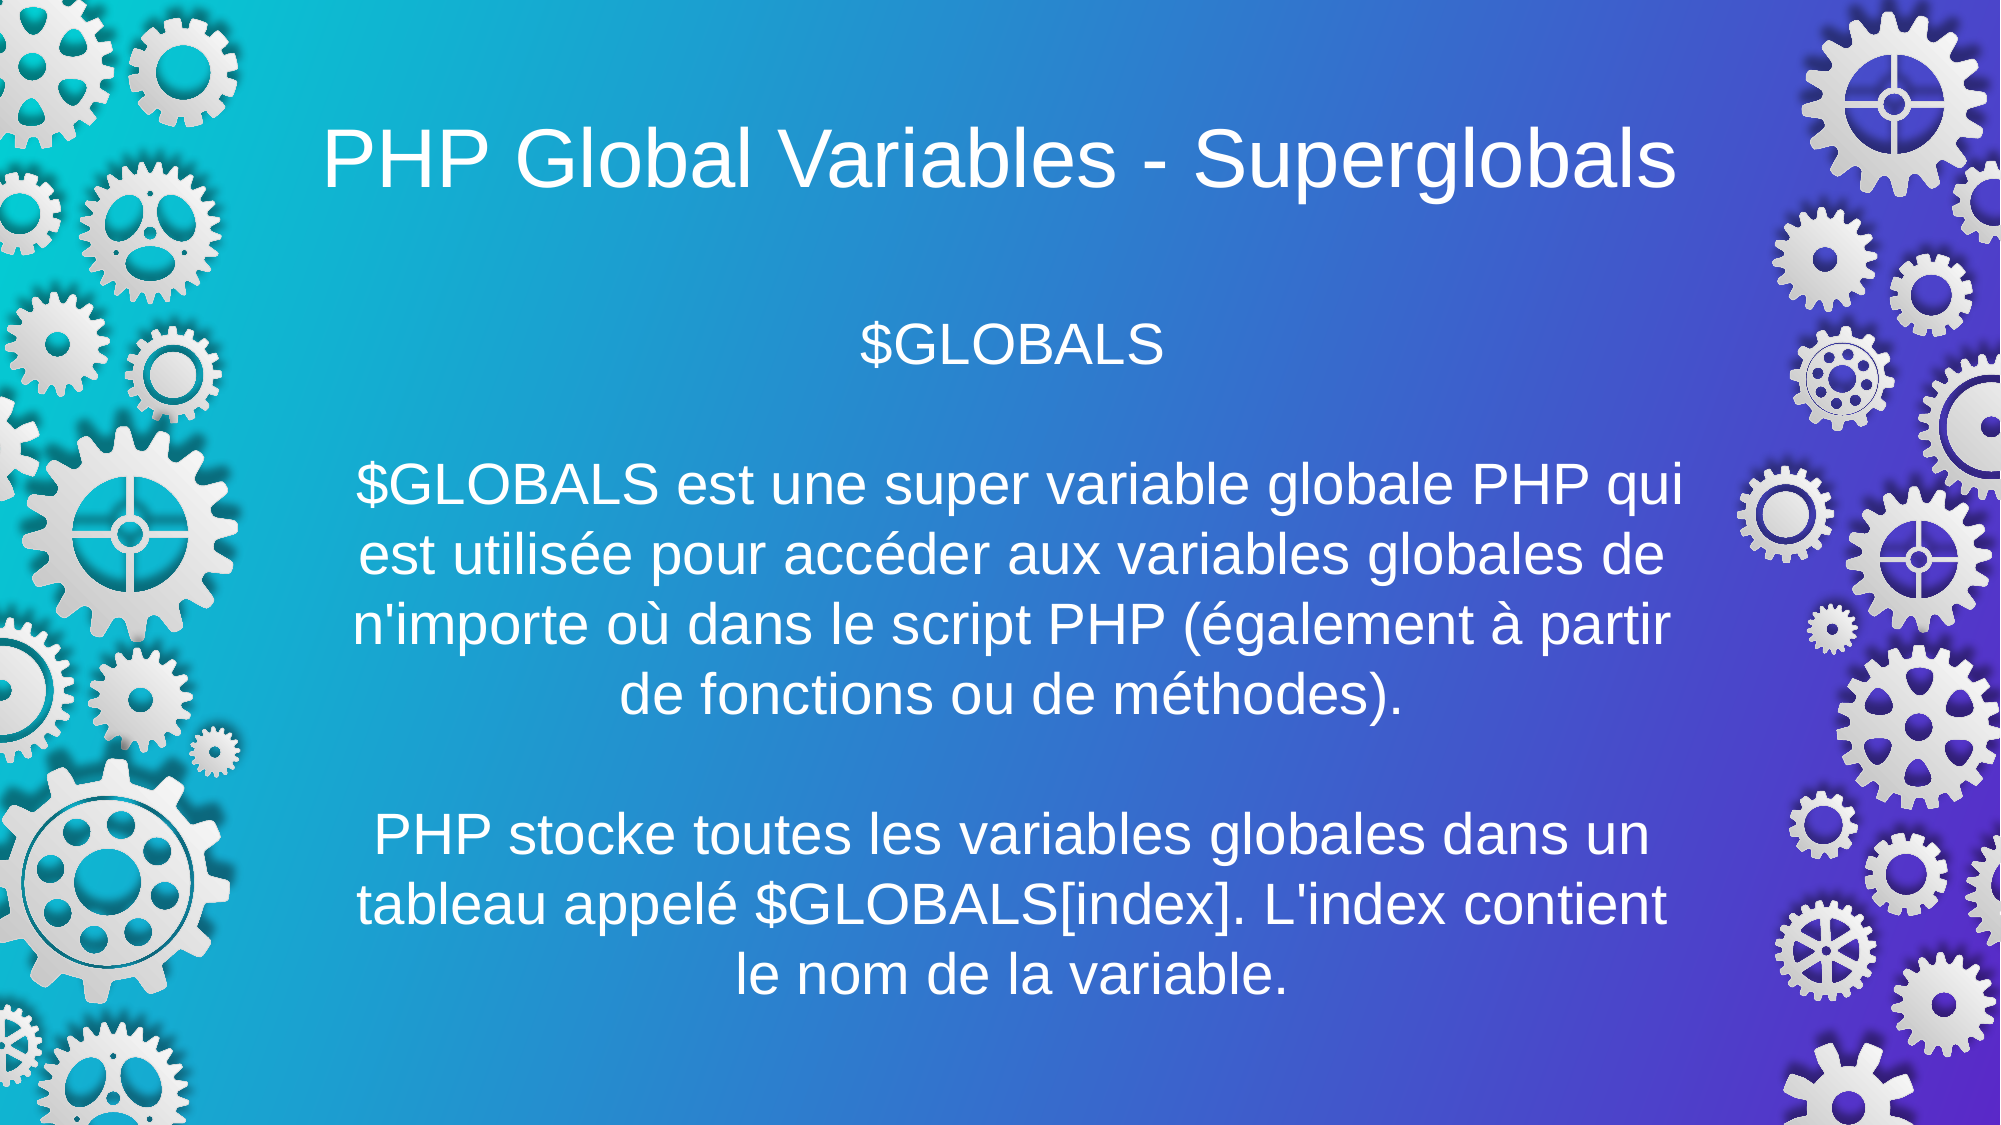

PHP Global Variables - Superglobals

$GLOBALS

 $GLOBALS est une super variable globale PHP qui est utilisée pour accéder aux variables globales de n'importe où dans le script PHP (également à partir de fonctions ou de méthodes).

PHP stocke toutes les variables globales dans un tableau appelé $GLOBALS[index]. L'index contient le nom de la variable.